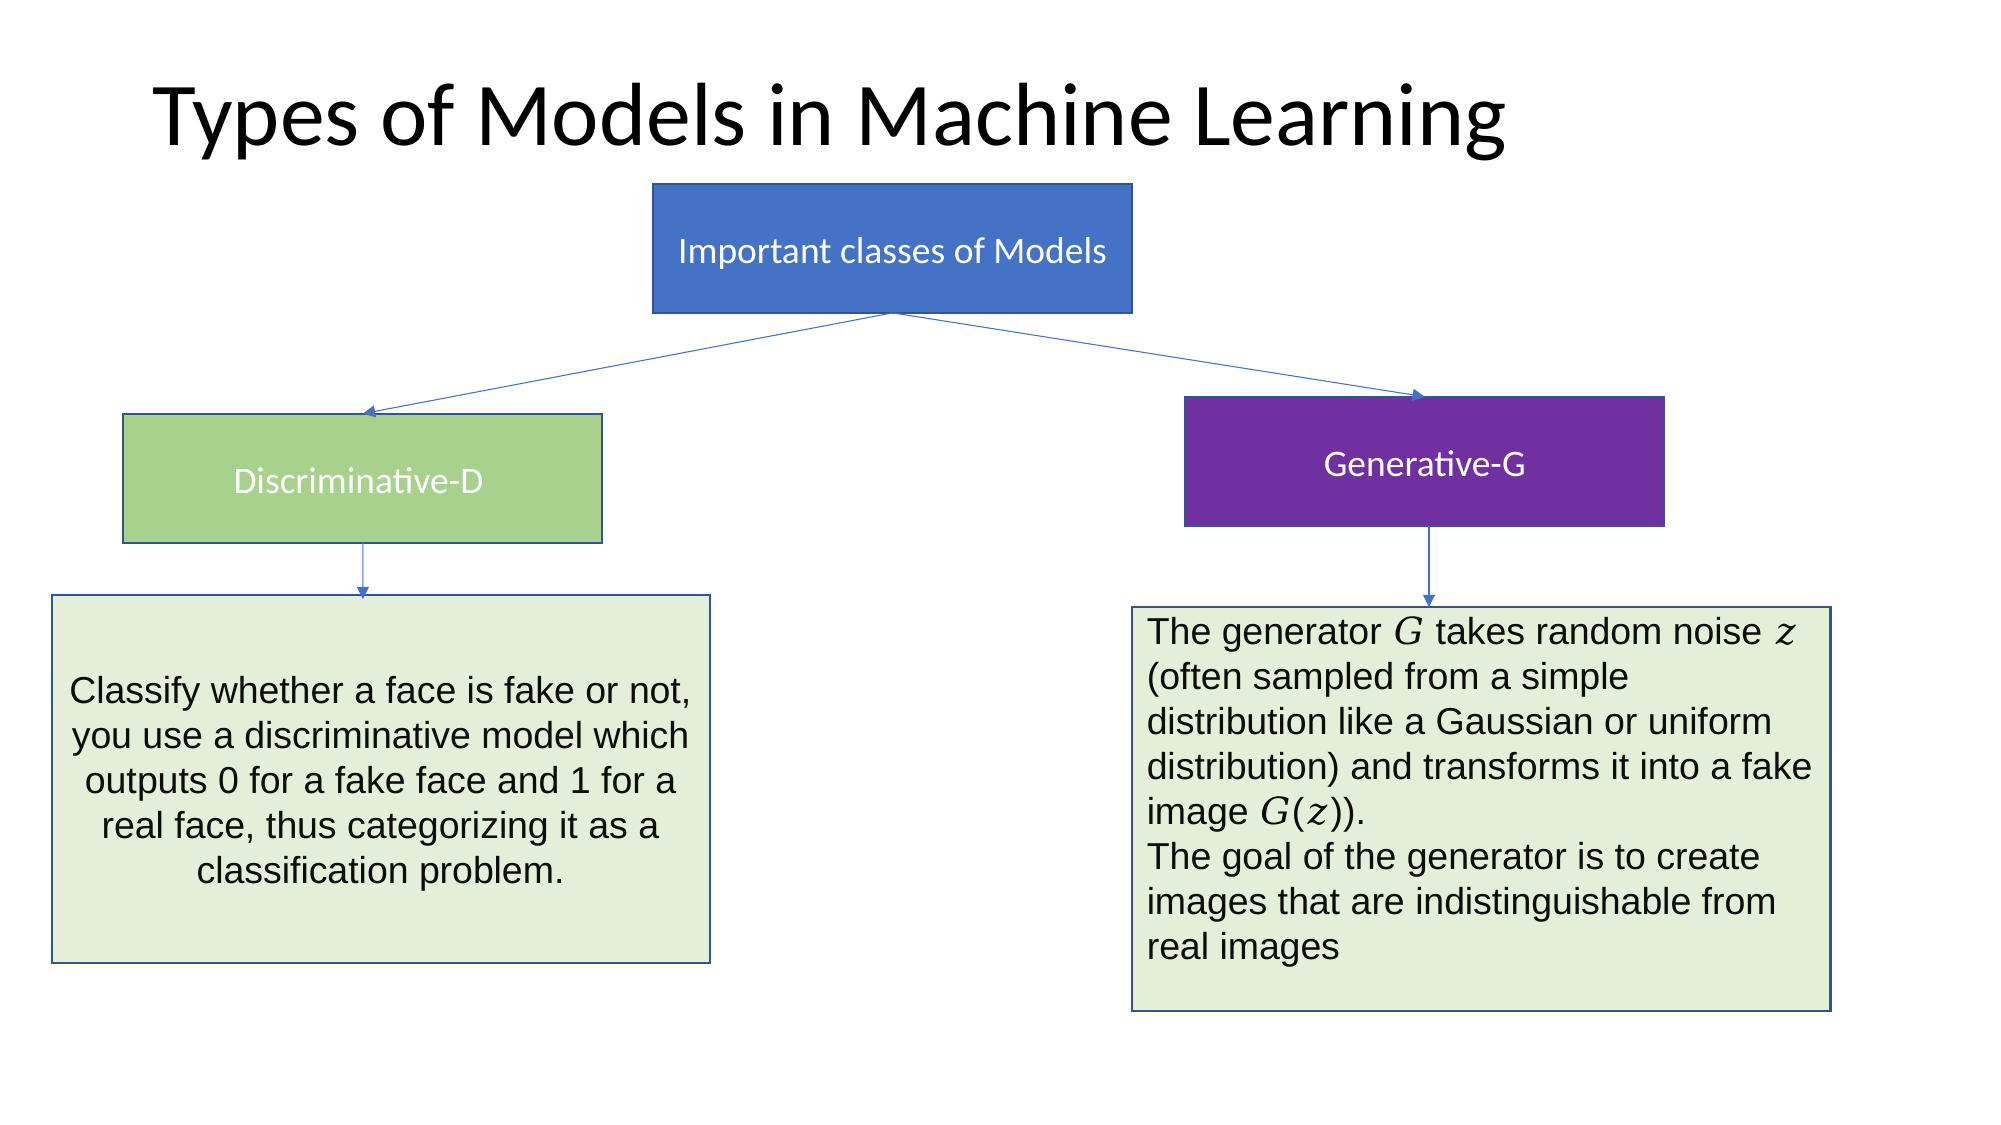

# Types of Models in Machine Learning
Important classes of Models
Generative-G
Discriminative-D
Classify whether a face is fake or not, you use a discriminative model which outputs 0 for a fake face and 1 for a real face, thus categorizing it as a classification problem.
The generator 𝐺 takes random noise 𝑧 (often sampled from a simple distribution like a Gaussian or uniform distribution) and transforms it into a fake image 𝐺(𝑧)).
The goal of the generator is to create images that are indistinguishable from real images